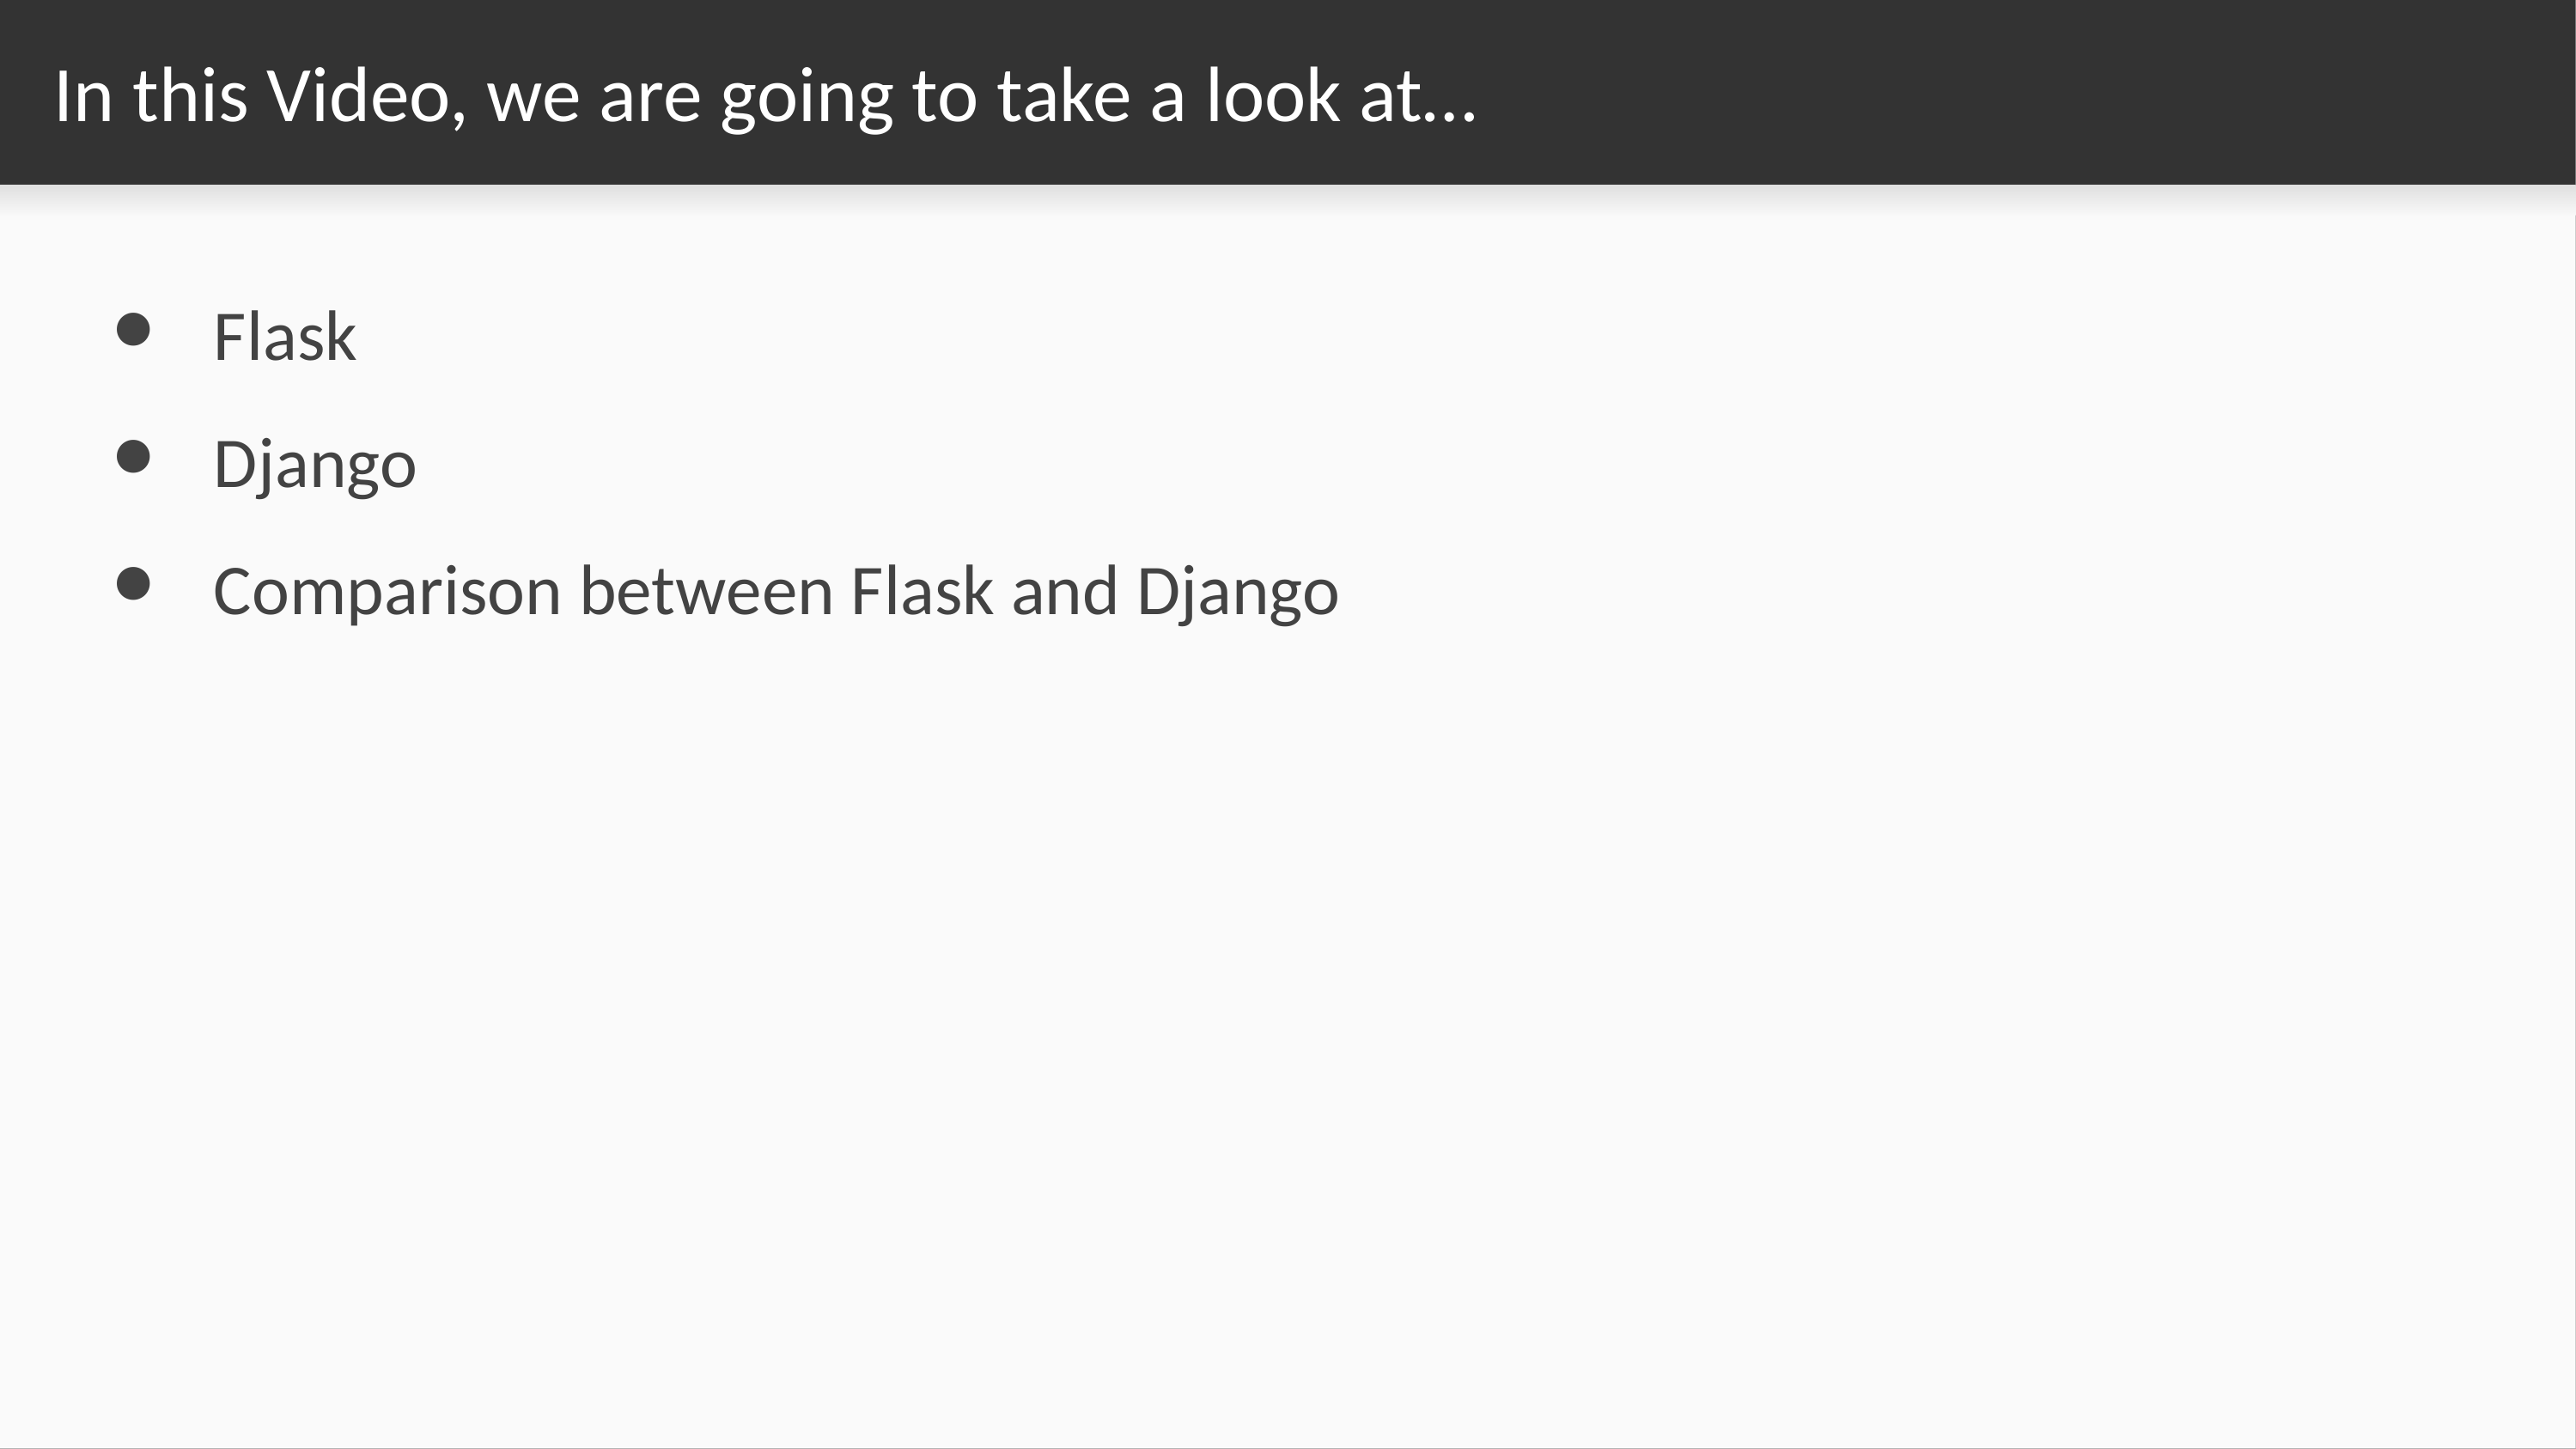

# In this Video, we are going to take a look at…
Flask
Django
Comparison between Flask and Django